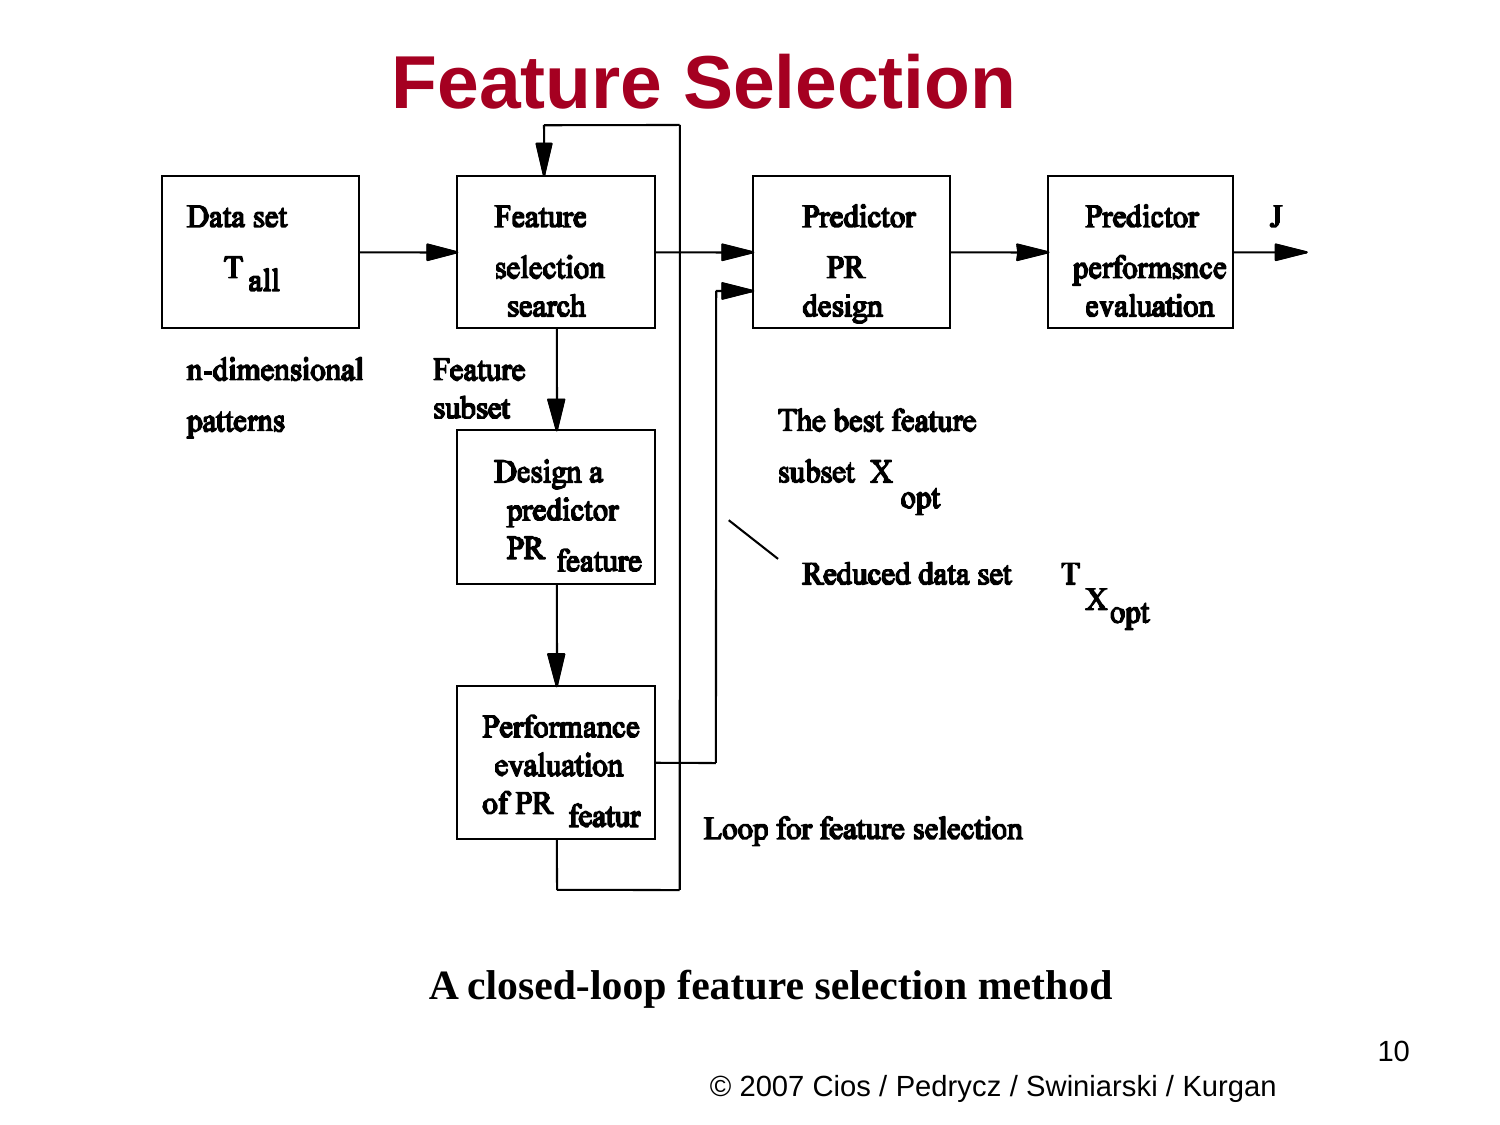

# Feature Selection

    A closed-loop feature selection method

© 2007 Cios / Pedrycz / Swiniarski / Kurgan
	10